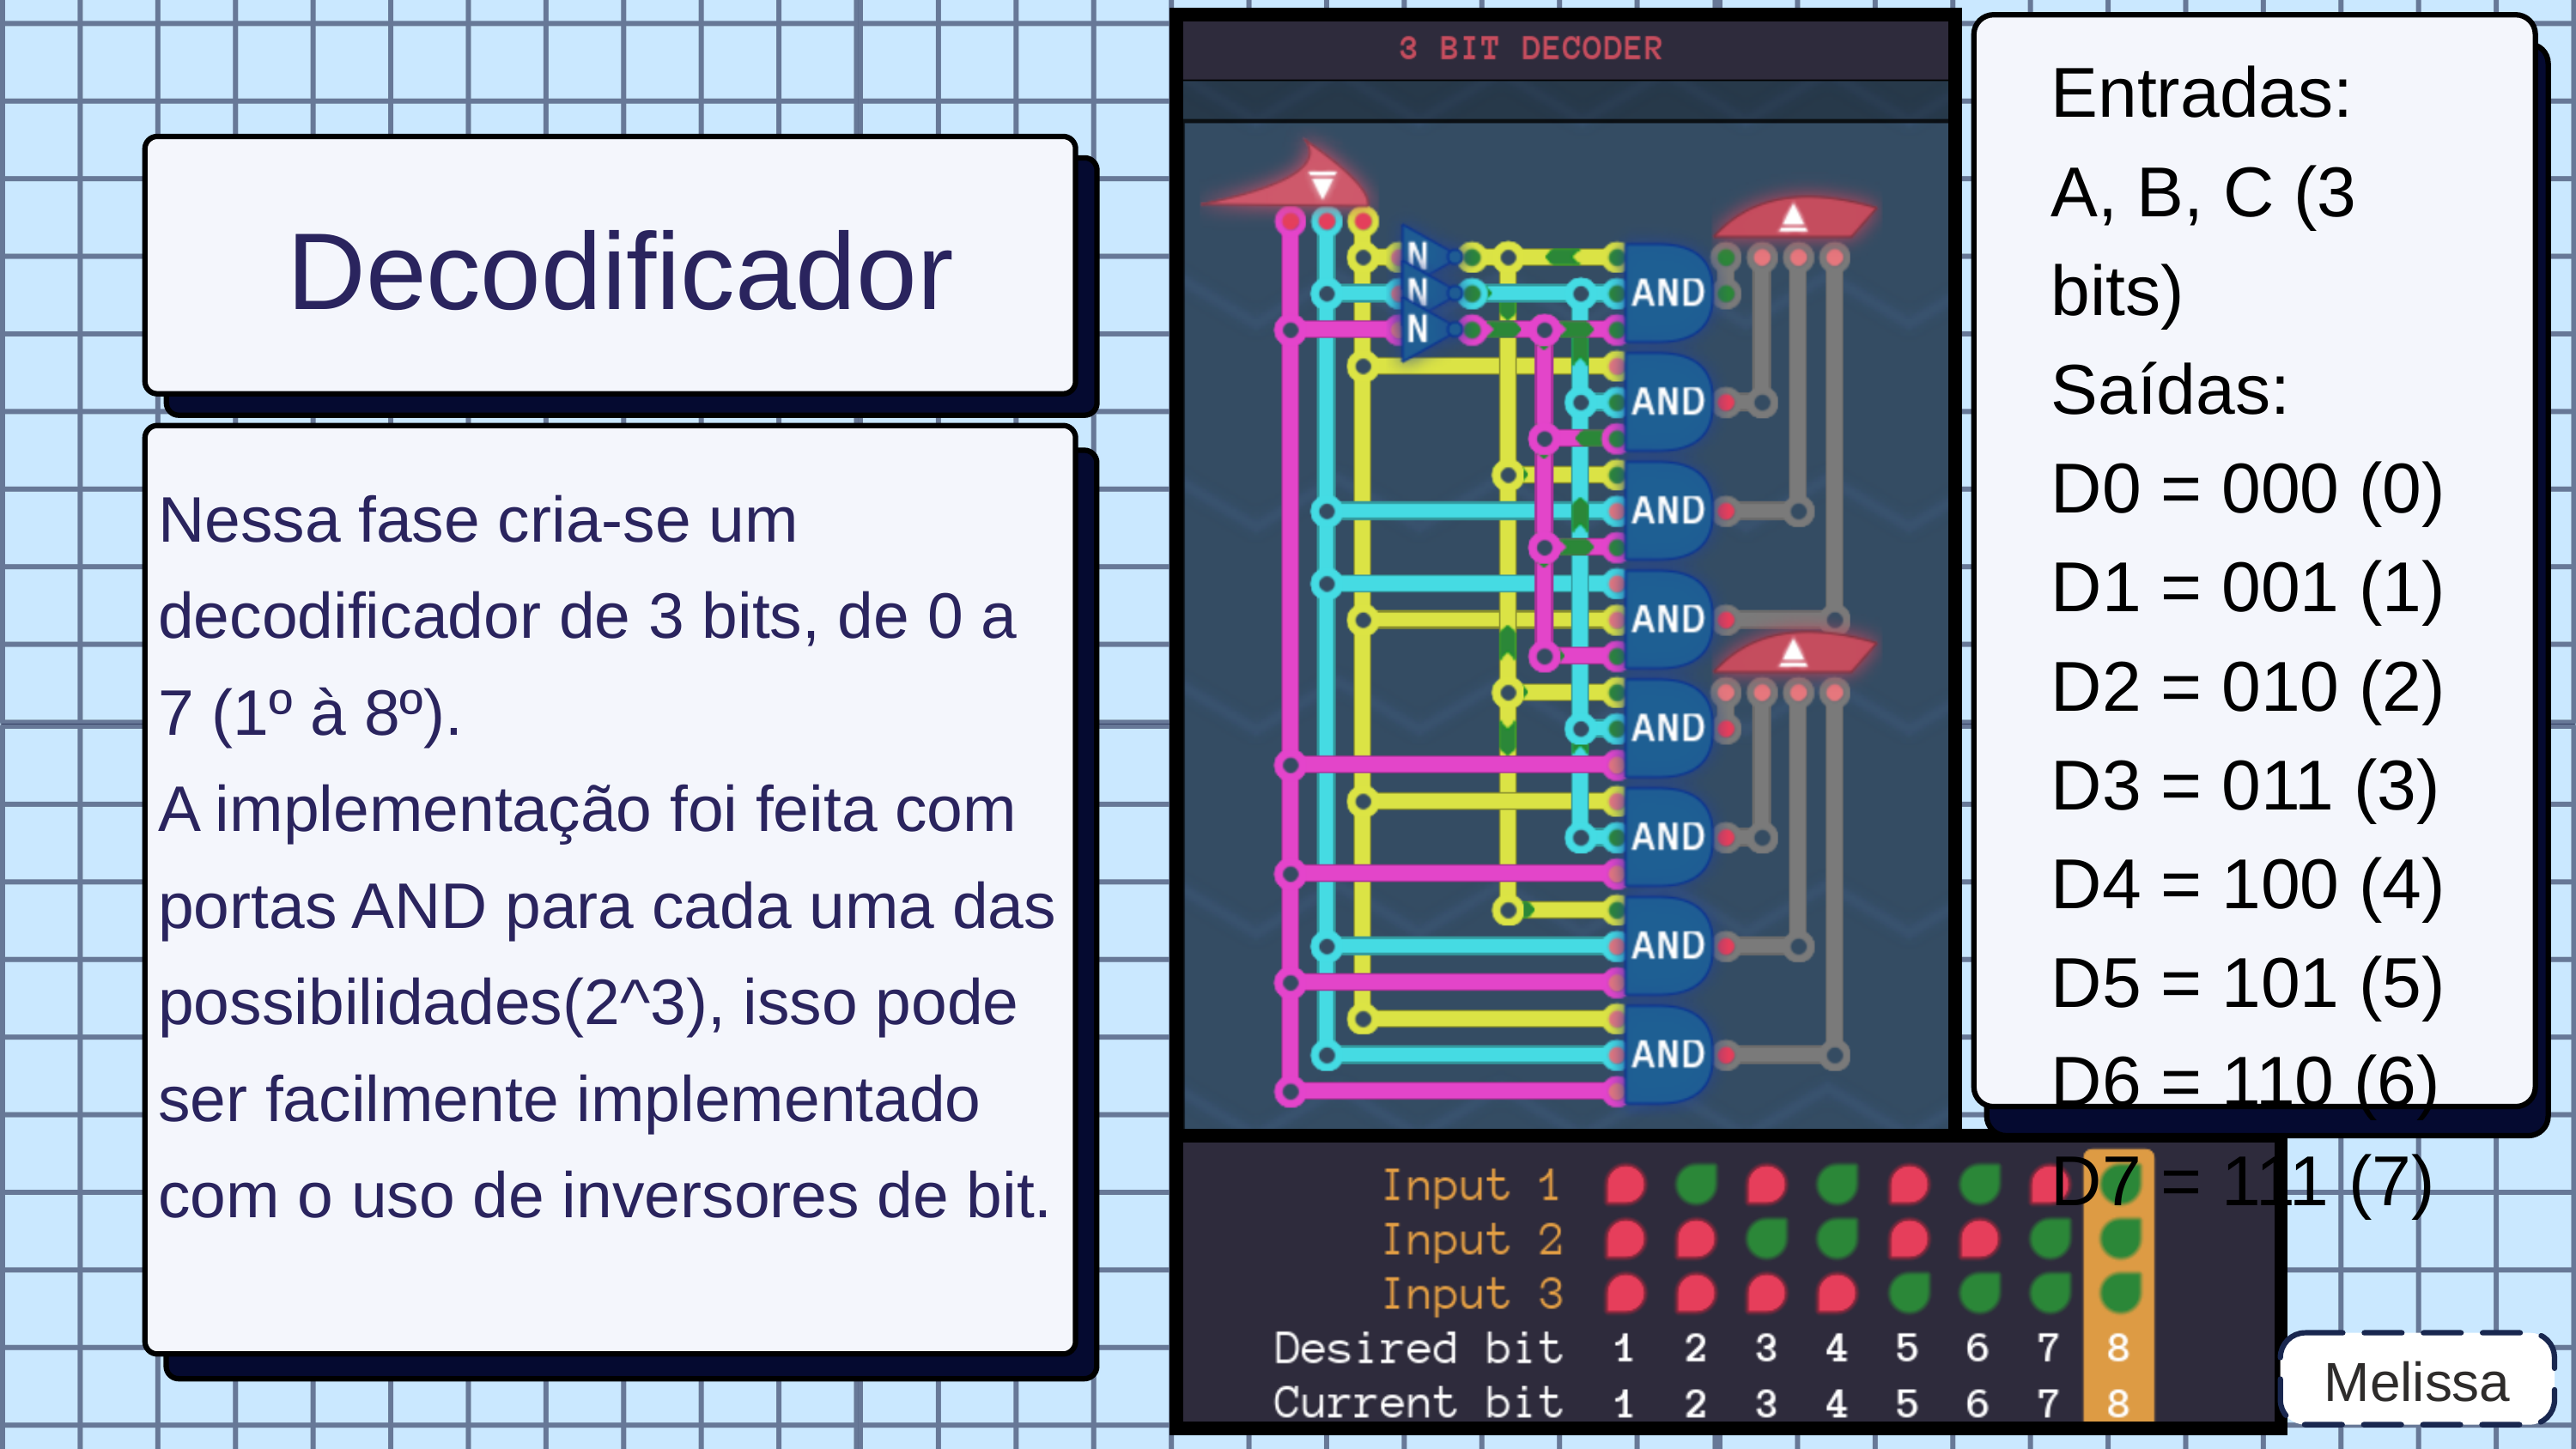

Entradas:
A, B, C (3 bits)
Saídas:
D0 = 000 (0)
D1 = 001 (1)
D2 = 010 (2)
D3 = 011 (3)
D4 = 100 (4)
D5 = 101 (5)
D6 = 110 (6)
D7 = 111 (7)

Decodificador

Nessa fase cria-se um decodificador de 3 bits, de 0 a 7 (1º à 8º).
A implementação foi feita com portas AND para cada uma das possibilidades(2^3), isso pode ser facilmente implementado com o uso de inversores de bit.

Melissa